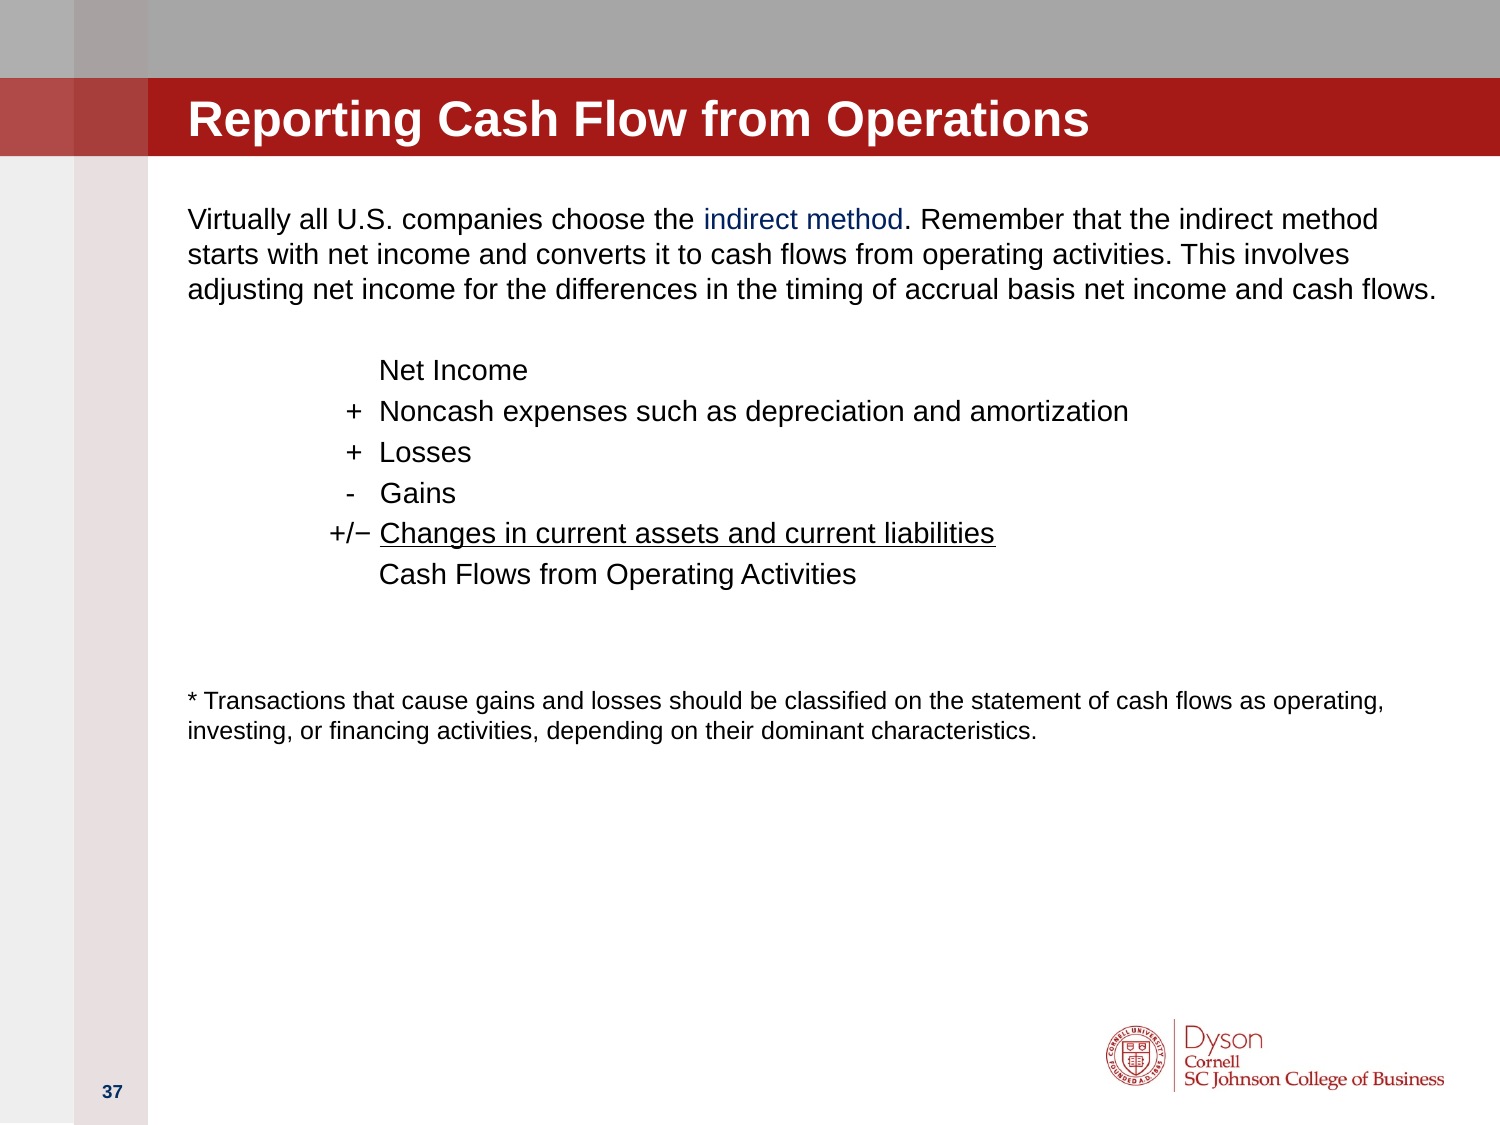

# Reporting Cash Flow from Operations
Virtually all U.S. companies choose the indirect method. Remember that the indirect method starts with net income and converts it to cash flows from operating activities. This involves adjusting net income for the differences in the timing of accrual basis net income and cash flows.

      Net Income
  +  Noncash expenses such as depreciation and amortization
  +  Losses
  -   Gains
+/− Changes in current assets and current liabilities
      Cash Flows from Operating Activities

* Transactions that cause gains and losses should be classified on the statement of cash flows as operating, investing, or financing activities, depending on their dominant characteristics.

37